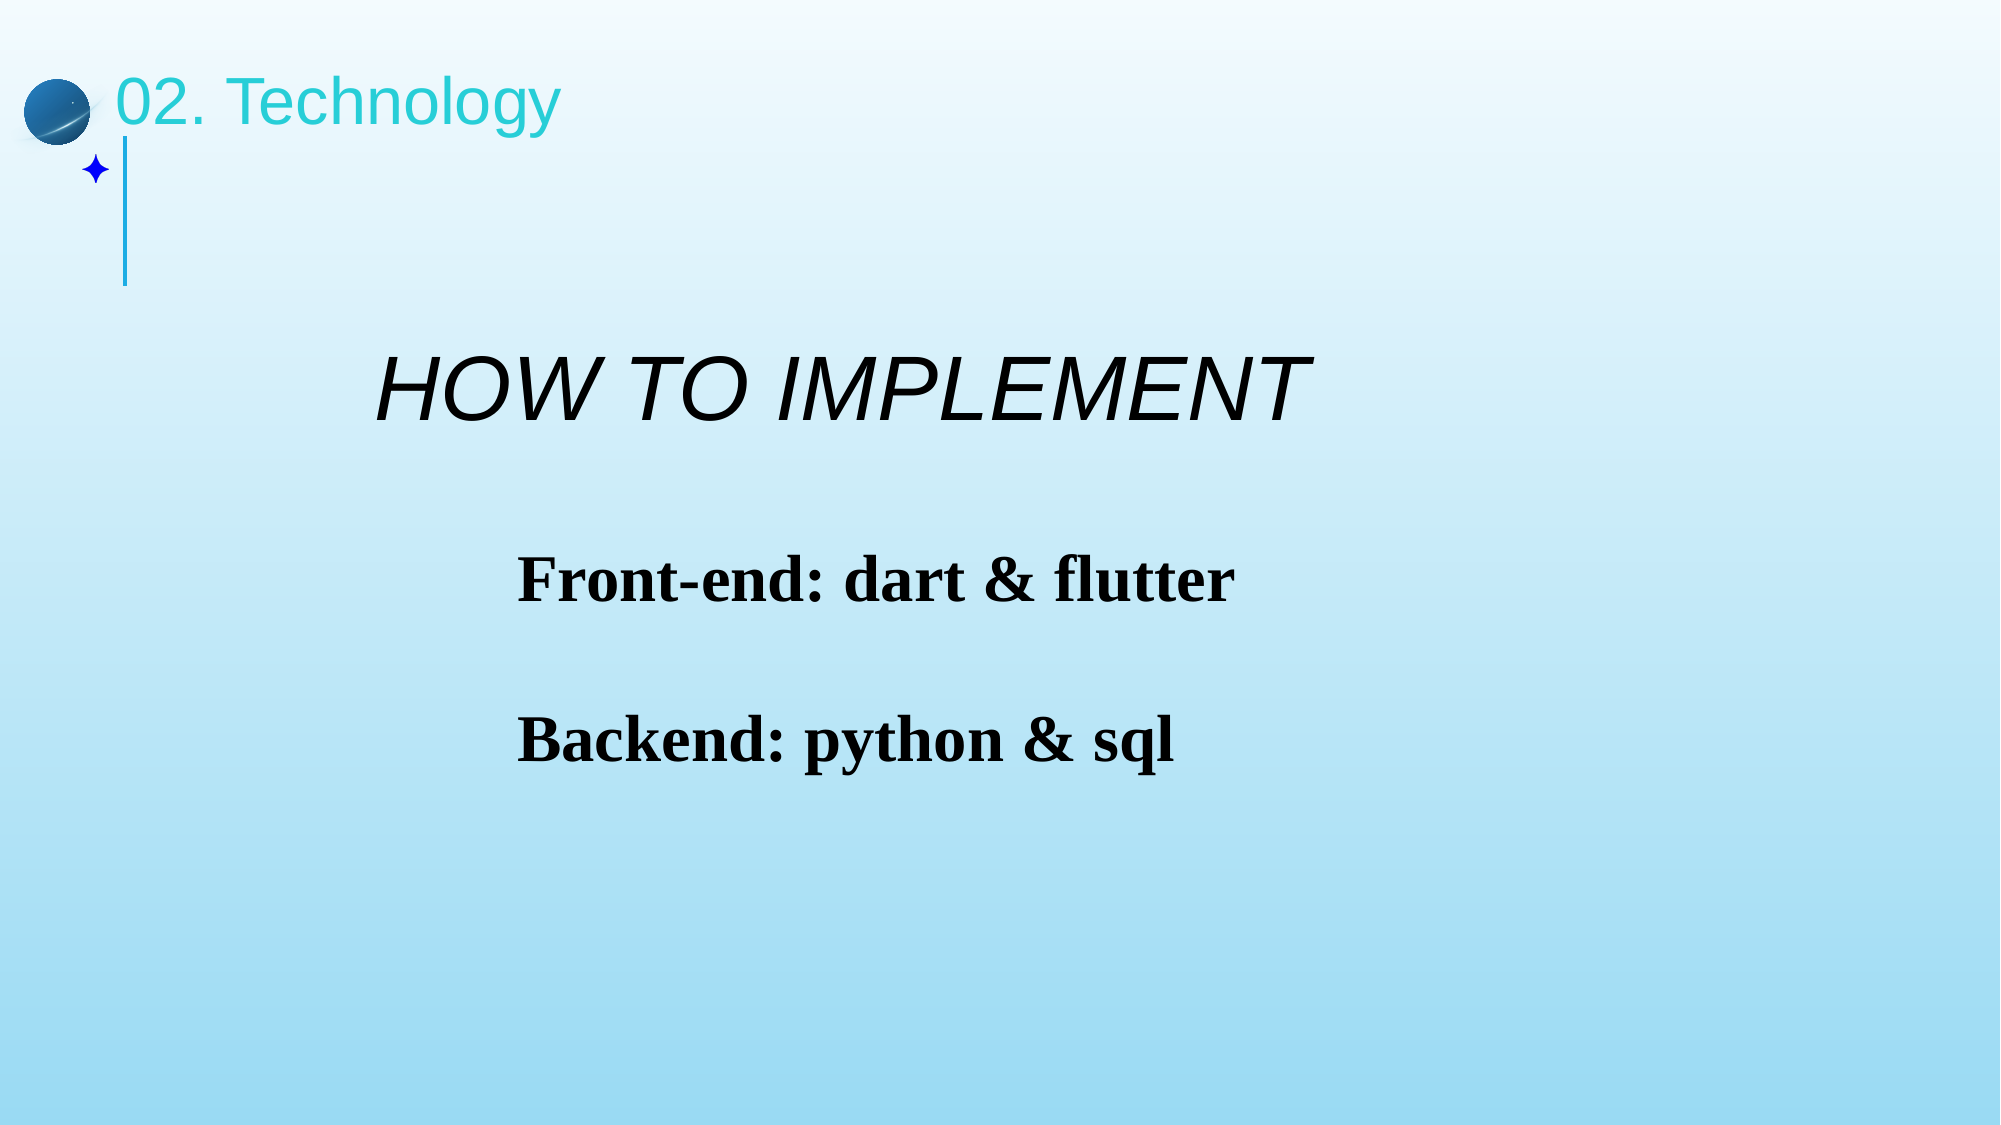

02. Technology
HOW TO IMPLEMENT
Front-end: dart & flutter
Backend: python & sql